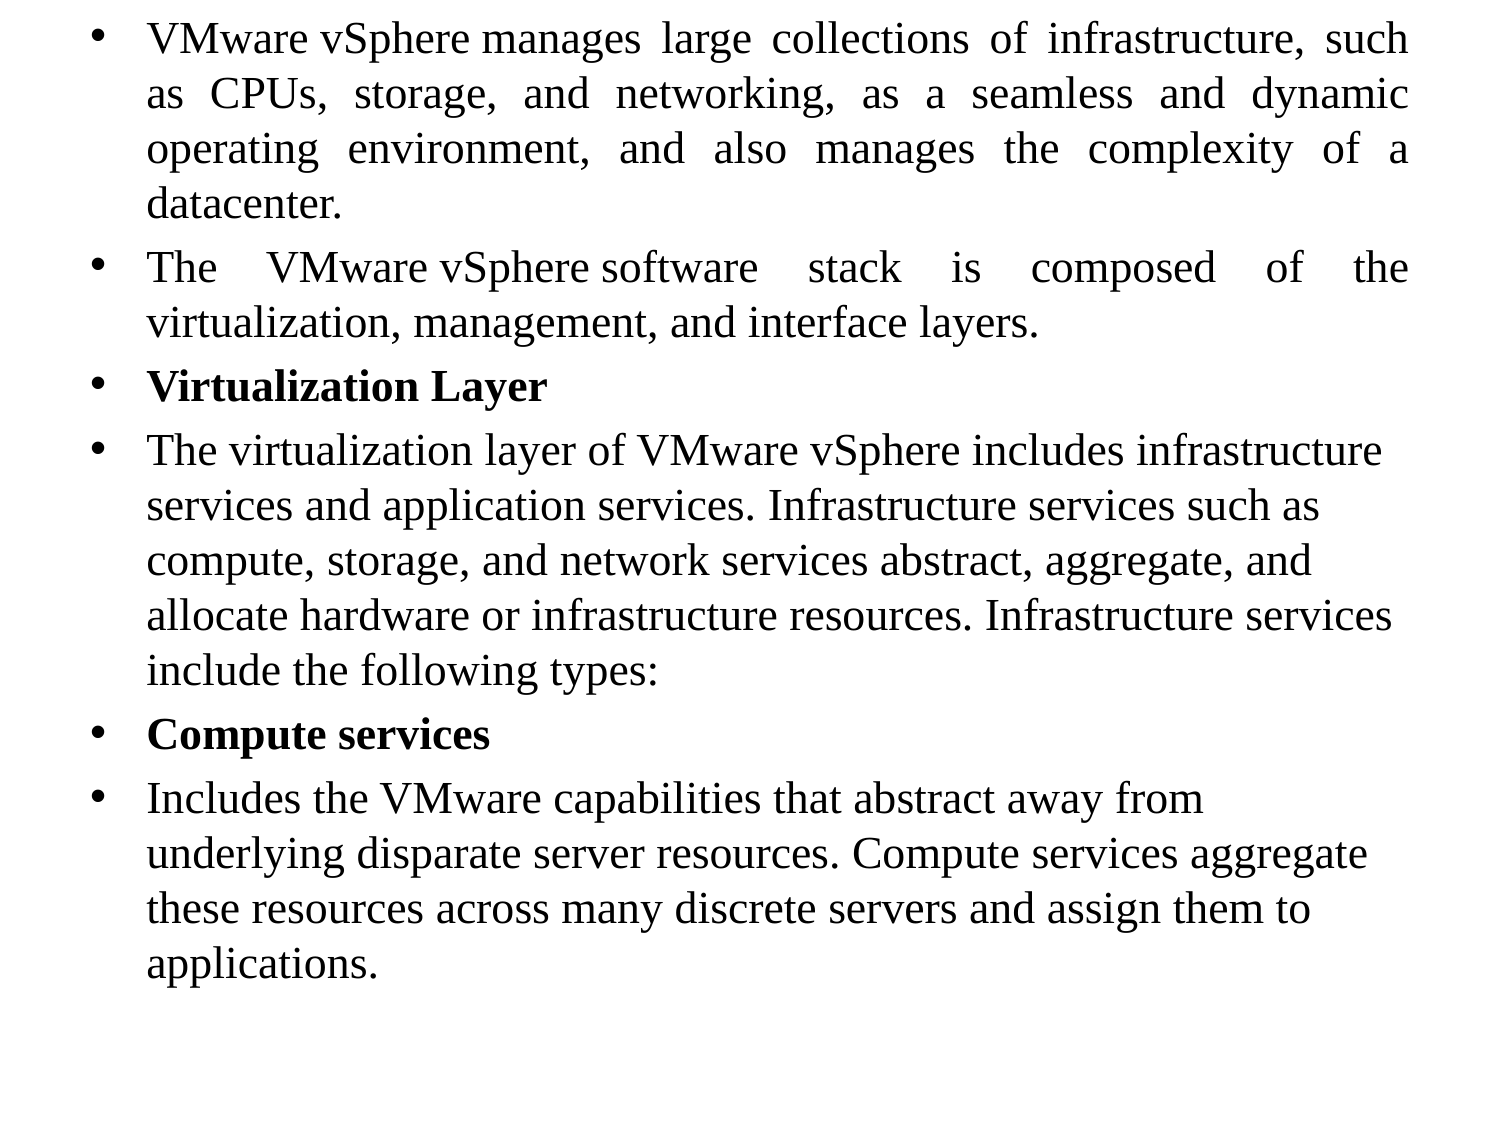

VMware vSphere manages large collections of infrastructure, such as CPUs, storage, and networking, as a seamless and dynamic operating environment, and also manages the complexity of a datacenter.
The VMware vSphere software stack is composed of the virtualization, management, and interface layers.
Virtualization Layer
The virtualization layer of VMware vSphere includes infrastructure services and application services. Infrastructure services such as compute, storage, and network services abstract, aggregate, and allocate hardware or infrastructure resources. Infrastructure services include the following types:
Compute services
Includes the VMware capabilities that abstract away from underlying disparate server resources. Compute services aggregate these resources across many discrete servers and assign them to applications.